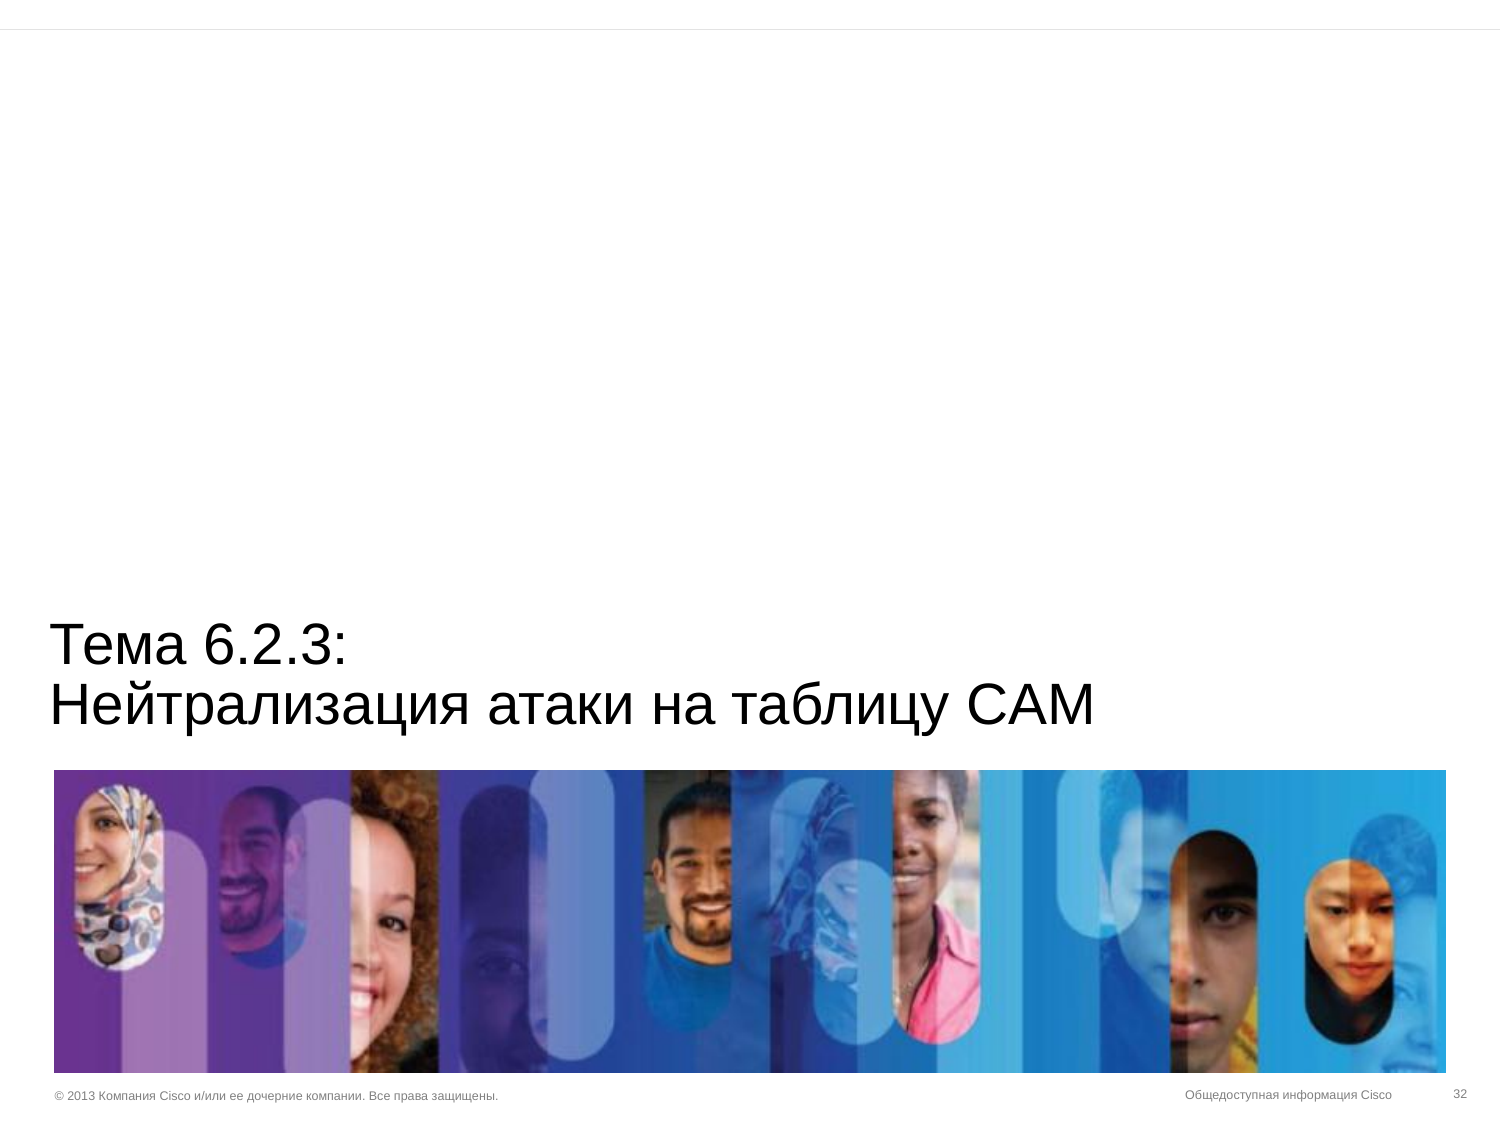

# Тема 6.2.3: Нейтрализация атаки на таблицу CAM